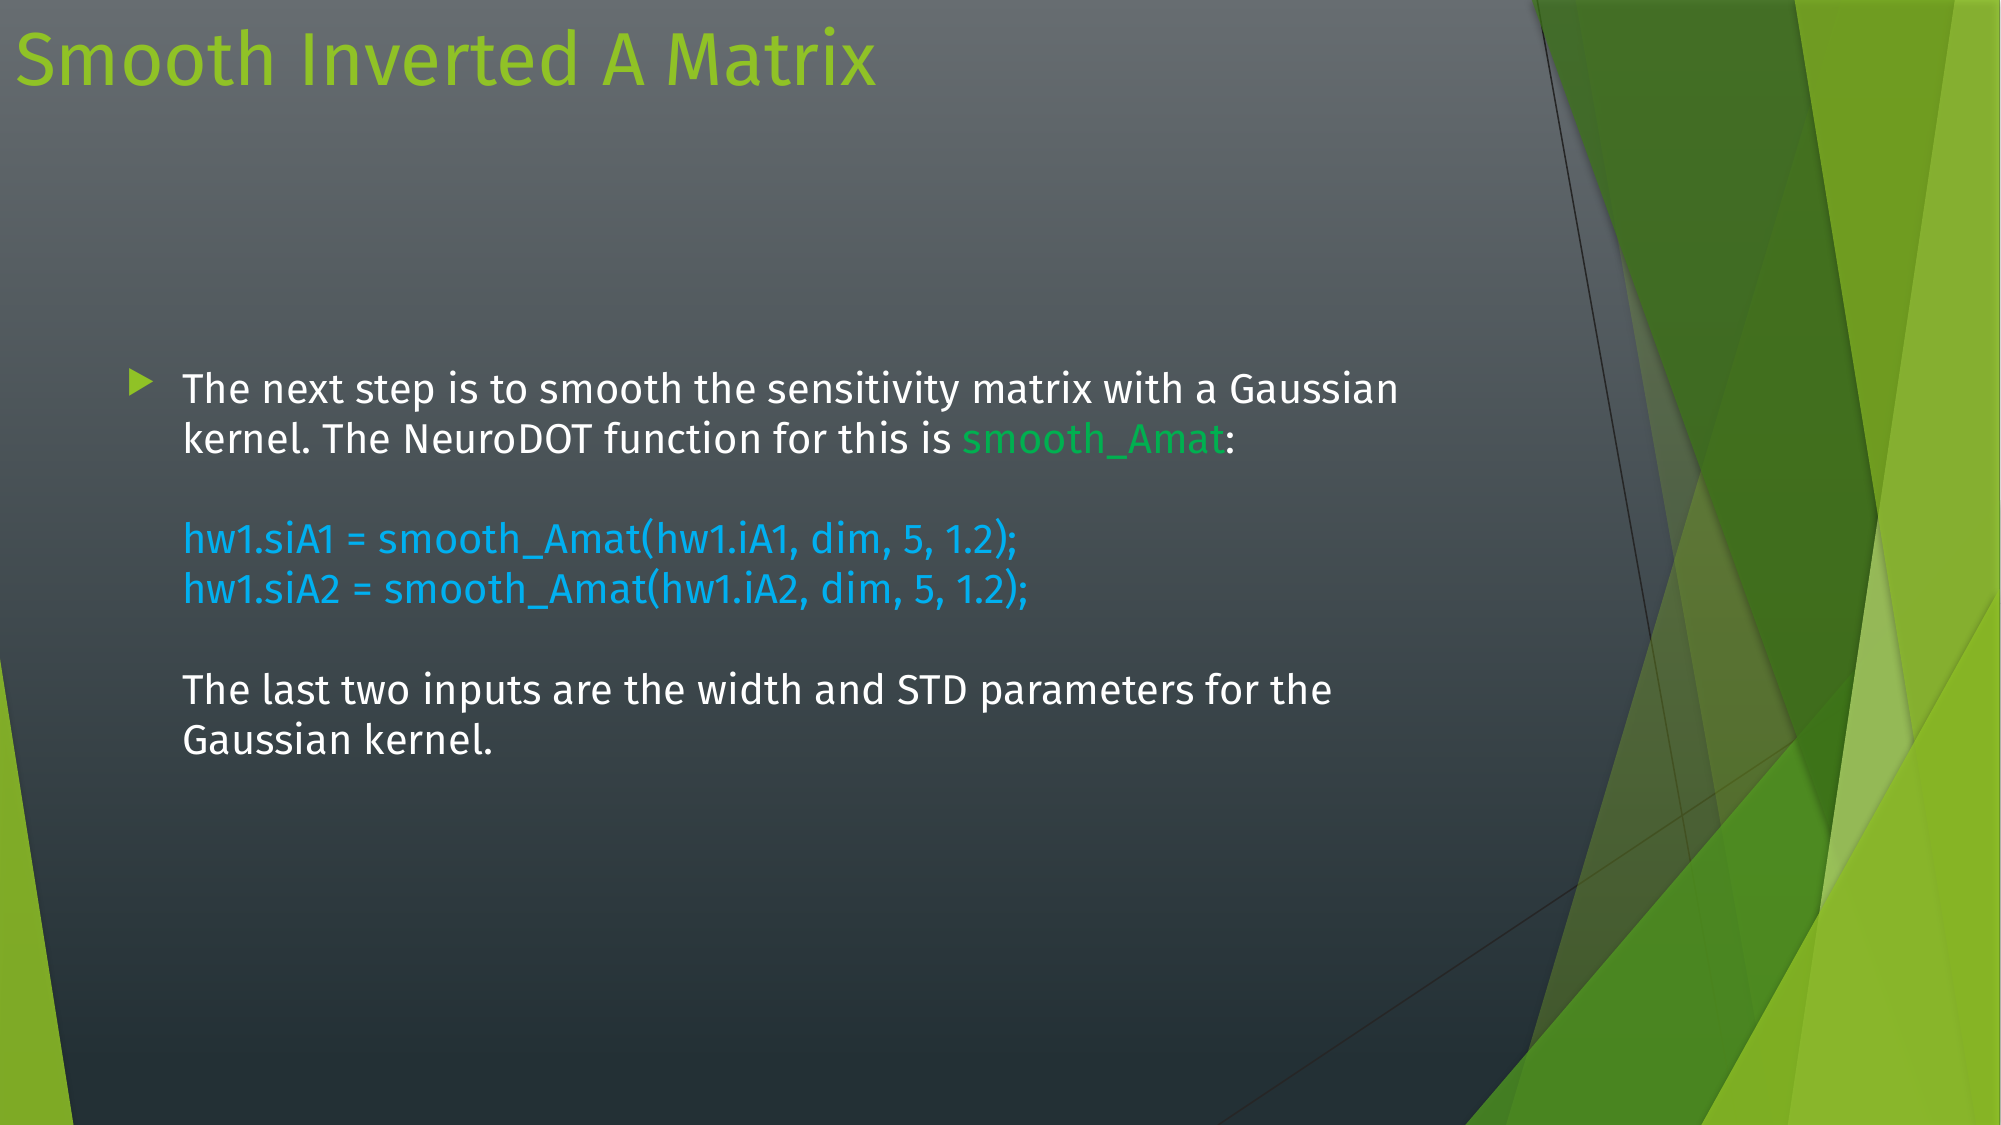

# Smooth Inverted A Matrix
The next step is to smooth the sensitivity matrix with a Gaussian kernel. The NeuroDOT function for this is smooth_Amat:
hw1.siA1 = smooth_Amat(hw1.iA1, dim, 5, 1.2);
hw1.siA2 = smooth_Amat(hw1.iA2, dim, 5, 1.2);
The last two inputs are the width and STD parameters for the Gaussian kernel.